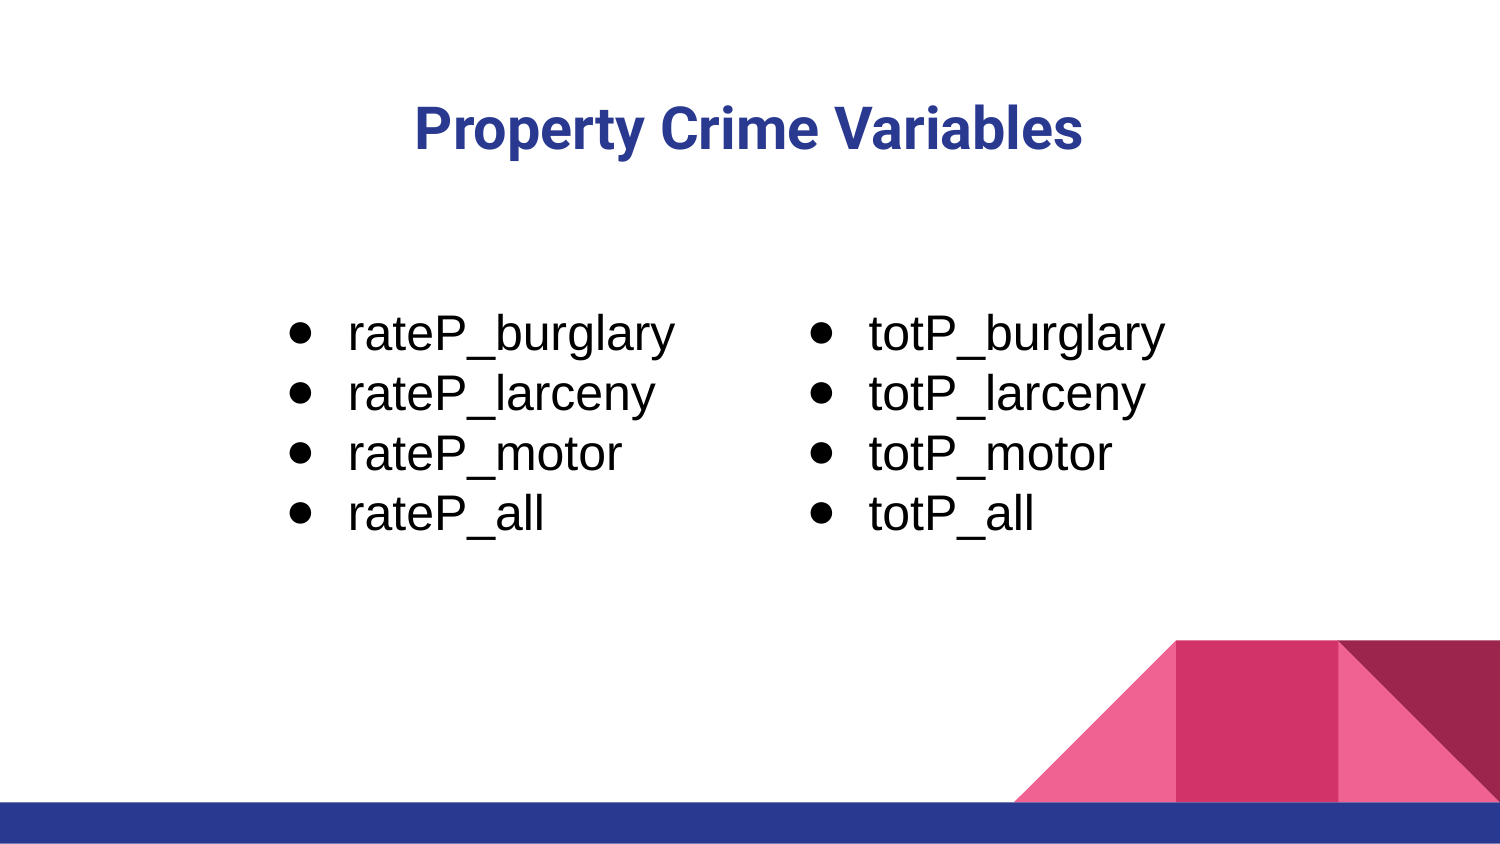

# Property Crime Variables
rateP_burglary
rateP_larceny
rateP_motor
rateP_all
totP_burglary
totP_larceny
totP_motor
totP_all